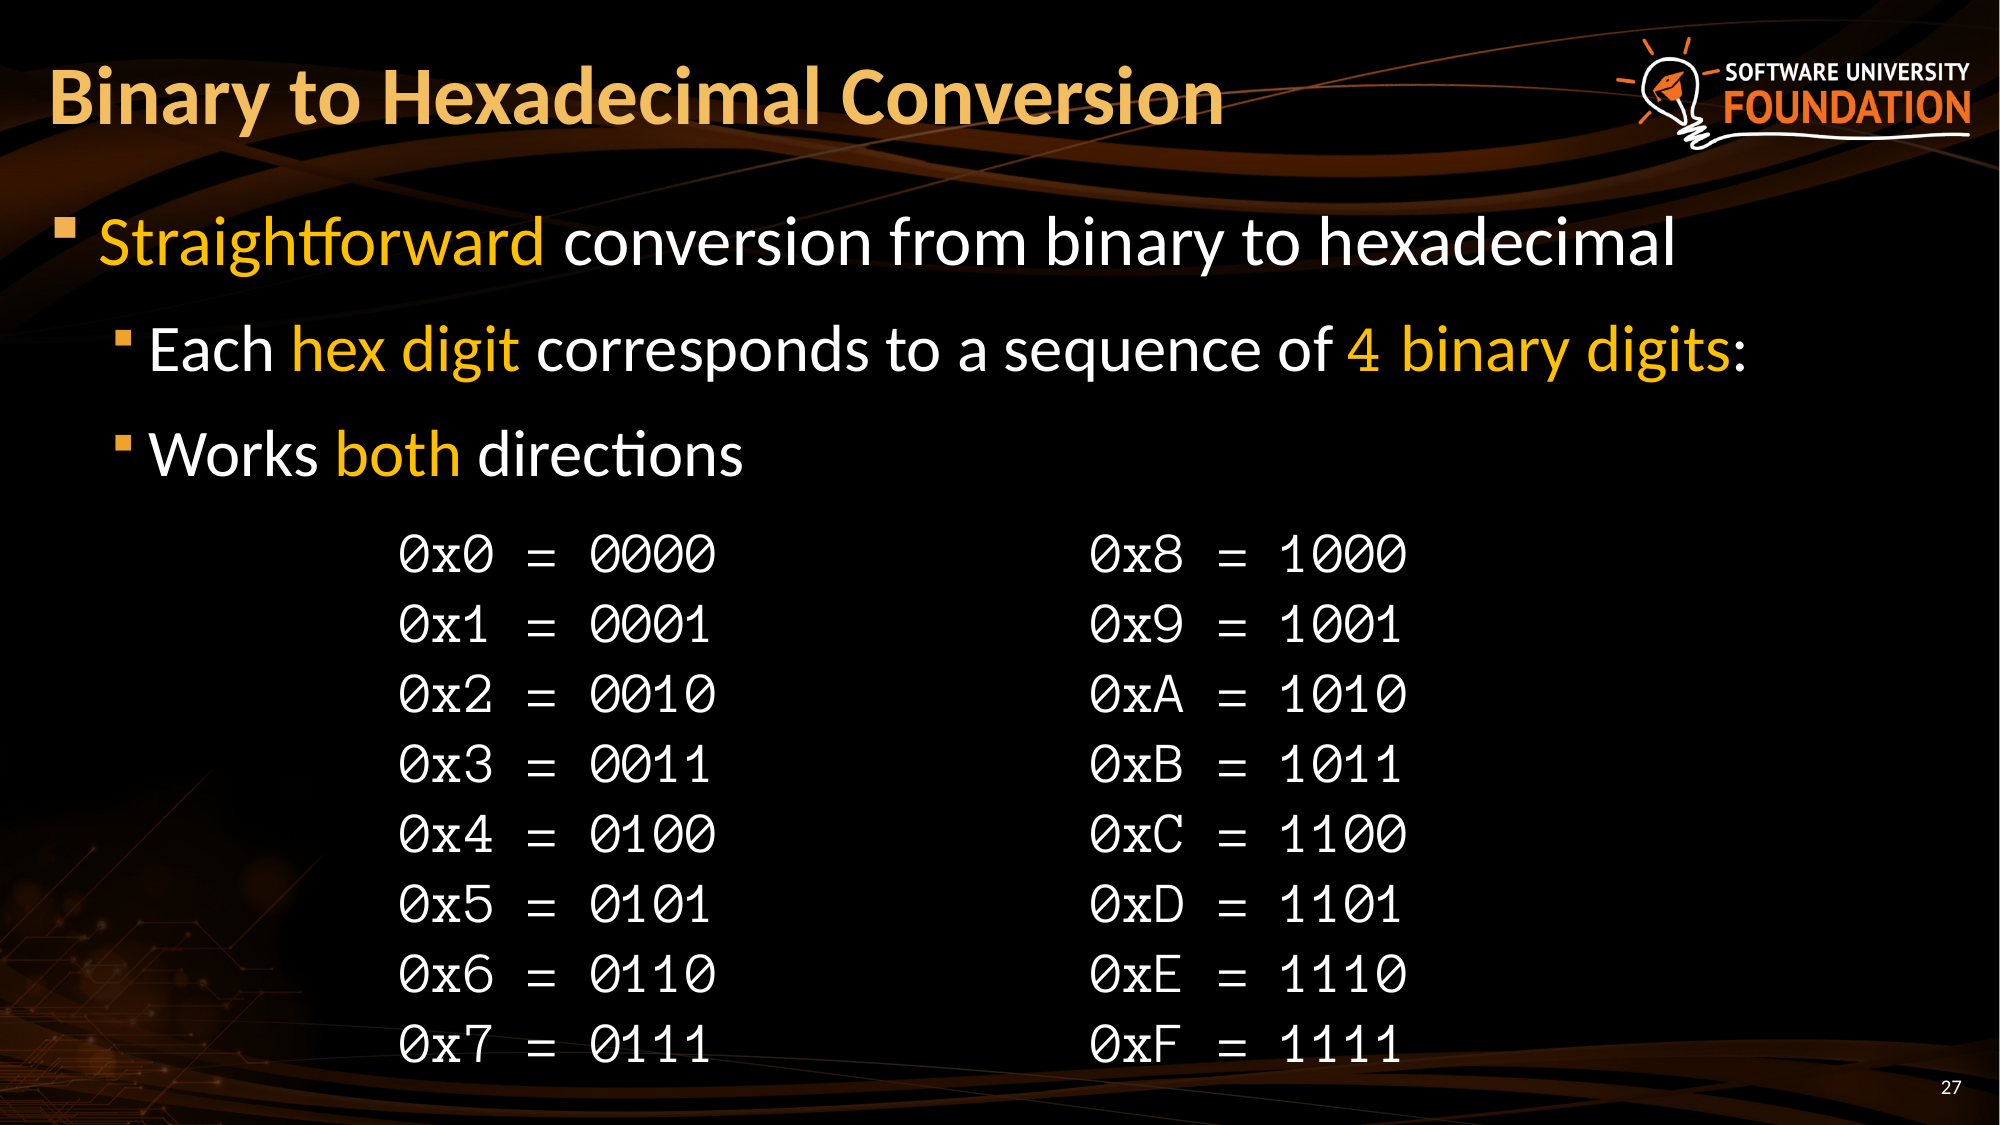

# Binary to Hexadecimal Conversion
Straightforward conversion from binary to hexadecimal
Each hex digit corresponds to a sequence of 4 binary digits:
Works both directions
0x0 = 0000	0x8 = 1000
0x1 = 0001	0x9 = 1001
0x2 = 0010	0xA = 1010
0x3 = 0011	0xB = 1011
0x4 = 0100	0xC = 1100
0x5 = 0101	0xD = 1101
0x6 = 0110	0xE = 1110
0x7 = 0111	0xF = 1111
27